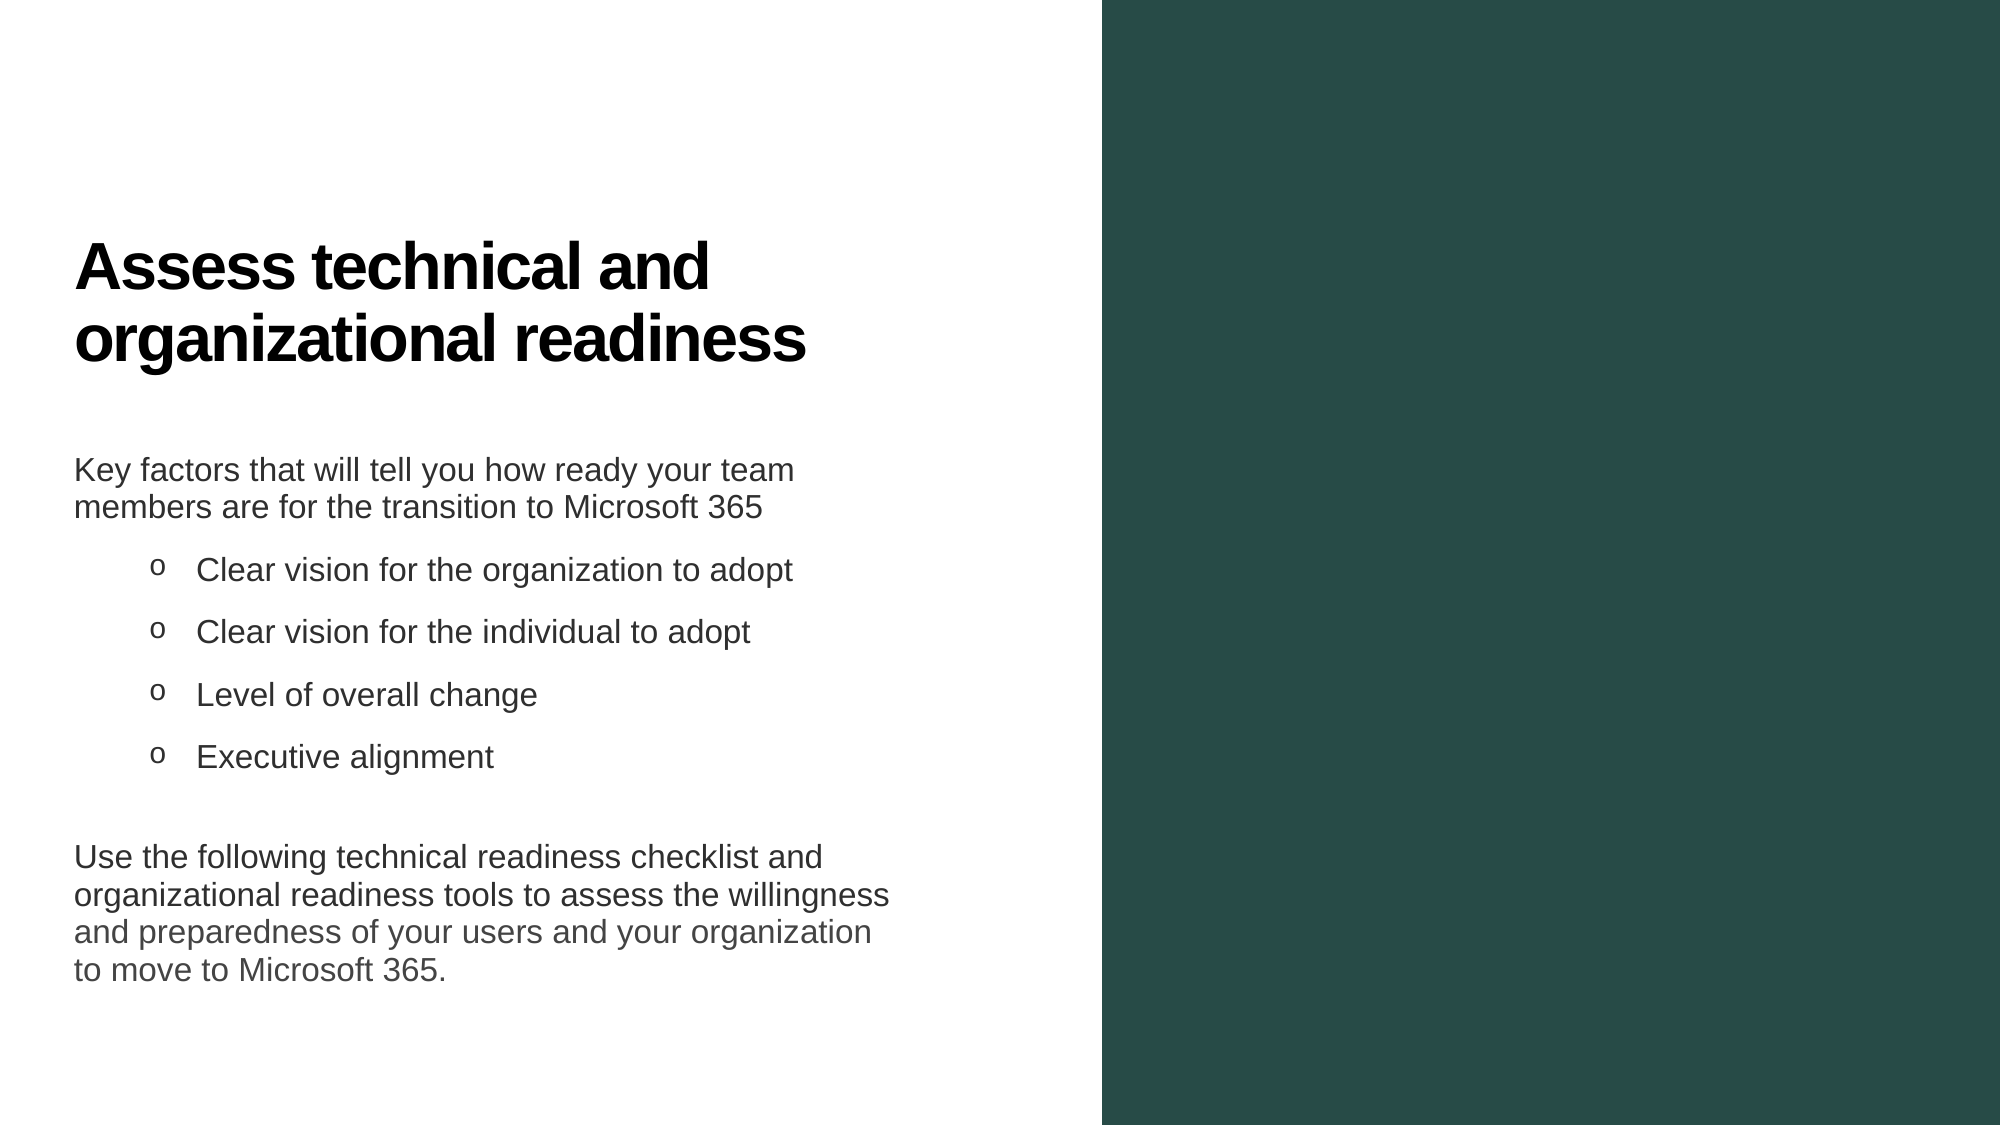

Assess technical and organizational readiness
Key factors that will tell you how ready your team members are for the transition to Microsoft 365
Clear vision for the organization to adopt
Clear vision for the individual to adopt
Level of overall change
Executive alignment
Use the following technical readiness checklist and organizational readiness tools to assess the willingness and preparedness of your users and your organization to move to Microsoft 365.